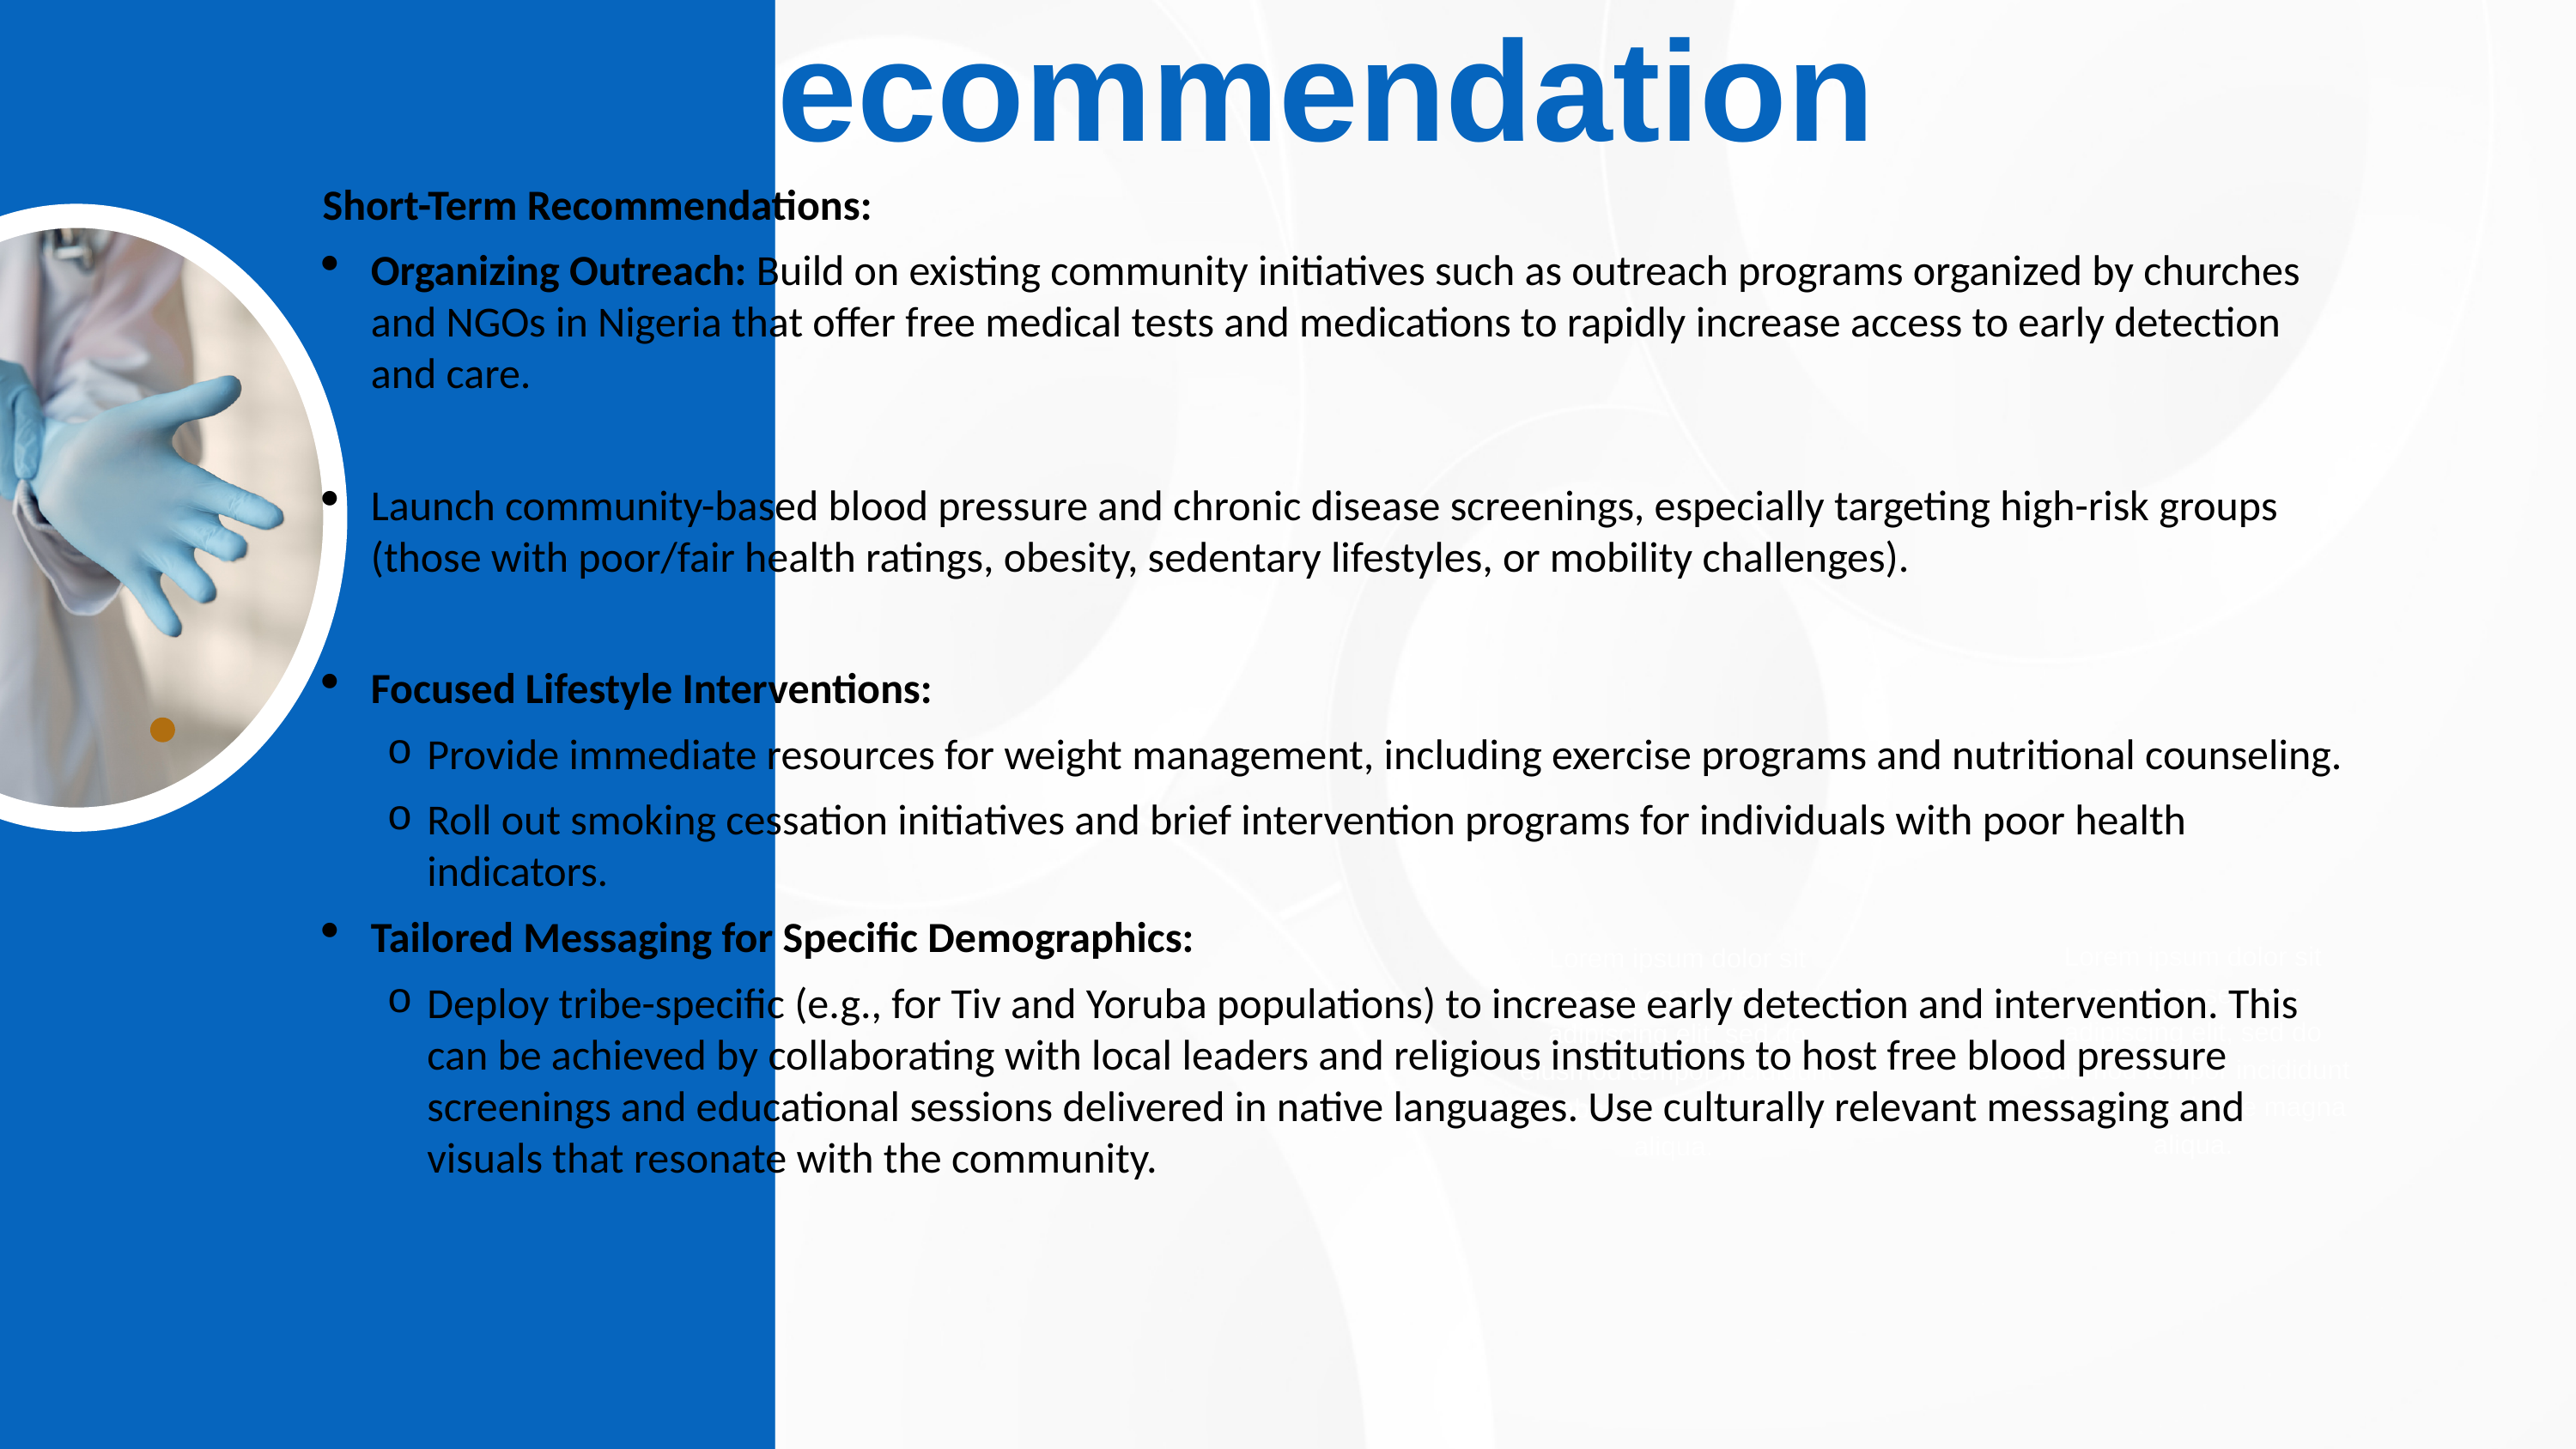

Recommendation
Short-Term Recommendations:
Organizing Outreach: Build on existing community initiatives such as outreach programs organized by churches and NGOs in Nigeria that offer free medical tests and medications to rapidly increase access to early detection and care.

Launch community-based blood pressure and chronic disease screenings, especially targeting high-risk groups (those with poor/fair health ratings, obesity, sedentary lifestyles, or mobility challenges).

Focused Lifestyle Interventions:
Provide immediate resources for weight management, including exercise programs and nutritional counseling.
Roll out smoking cessation initiatives and brief intervention programs for individuals with poor health indicators.
Tailored Messaging for Specific Demographics:
Deploy tribe-specific (e.g., for Tiv and Yoruba populations) to increase early detection and intervention. This can be achieved by collaborating with local leaders and religious institutions to host free blood pressure screenings and educational sessions delivered in native languages. Use culturally relevant messaging and visuals that resonate with the community.

Lorem ipsum dolor sit amet, consectetur adipiscing elit, sed do eiusmod tempor incididunt ut labore et dolore magna aliqua.
Lorem ipsum dolor sit amet, consectetur adipiscing elit, sed do eiusmod tempor incididunt ut labore et dolore magna aliqua.